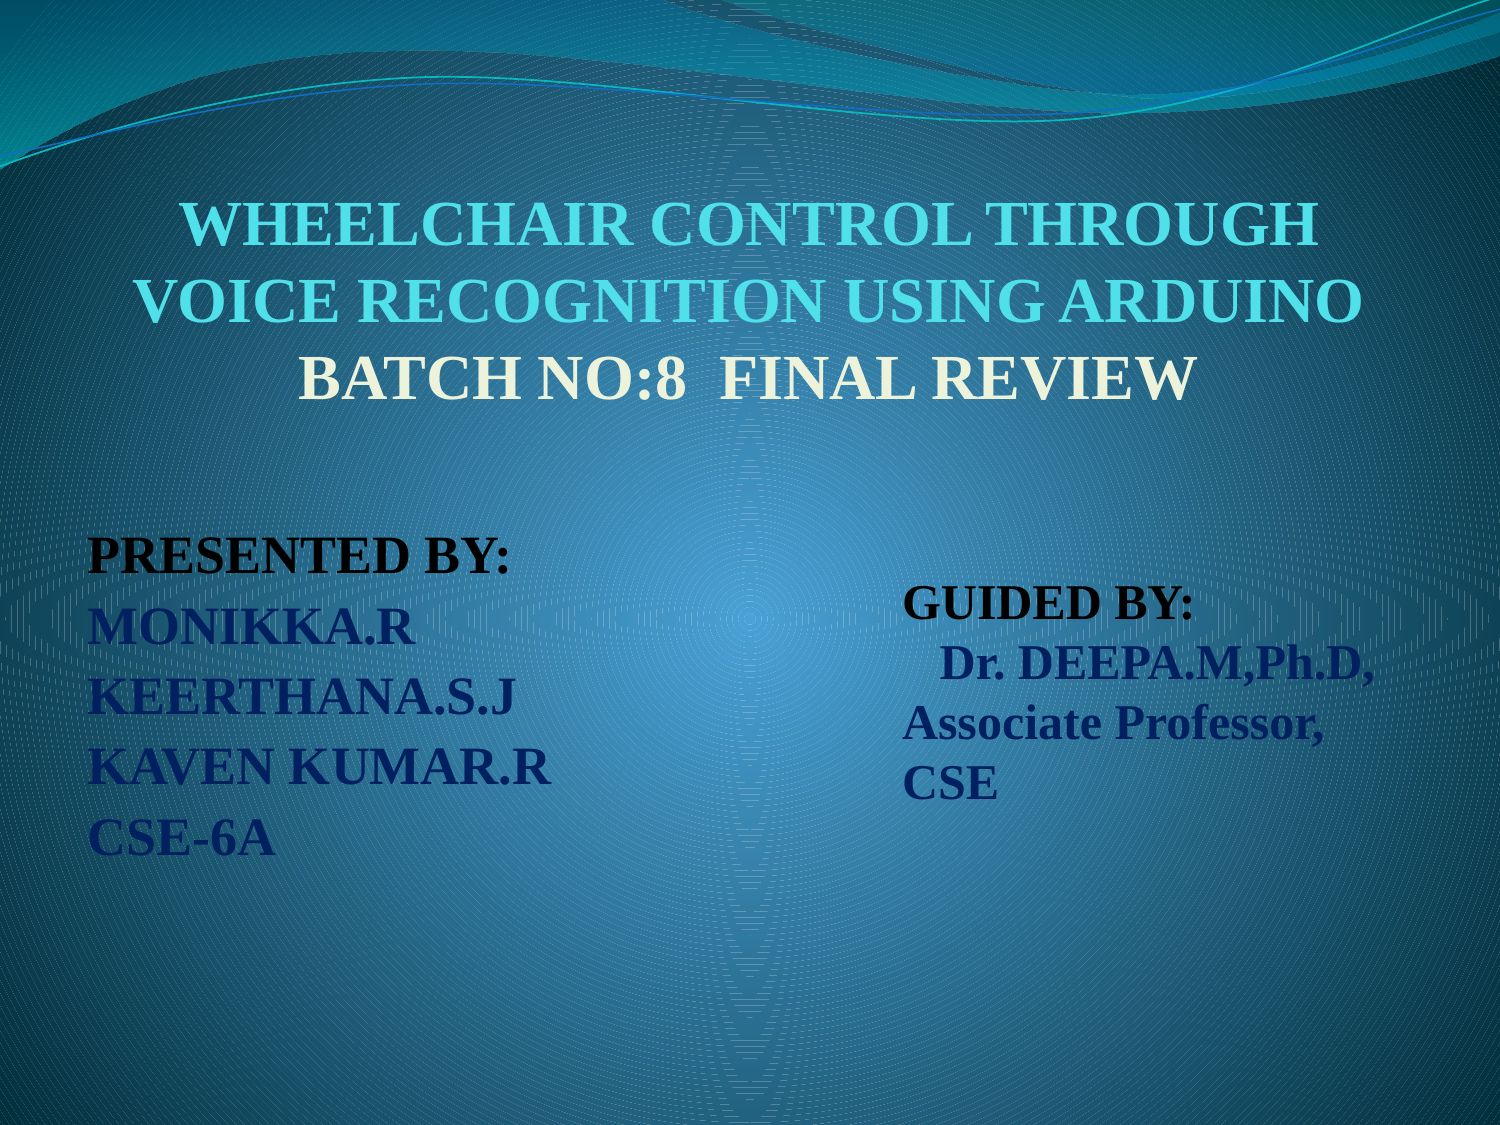

# WHEELCHAIR CONTROL THROUGH VOICE RECOGNITION USING ARDUINO BATCH NO:8  FINAL REVIEW
PRESENTED BY:
MONIKKA.R
KEERTHANA.S.J
KAVEN KUMAR.R
CSE-6A

GUIDED BY:
   Dr. DEEPA.M,Ph.D, Associate Professor, CSE